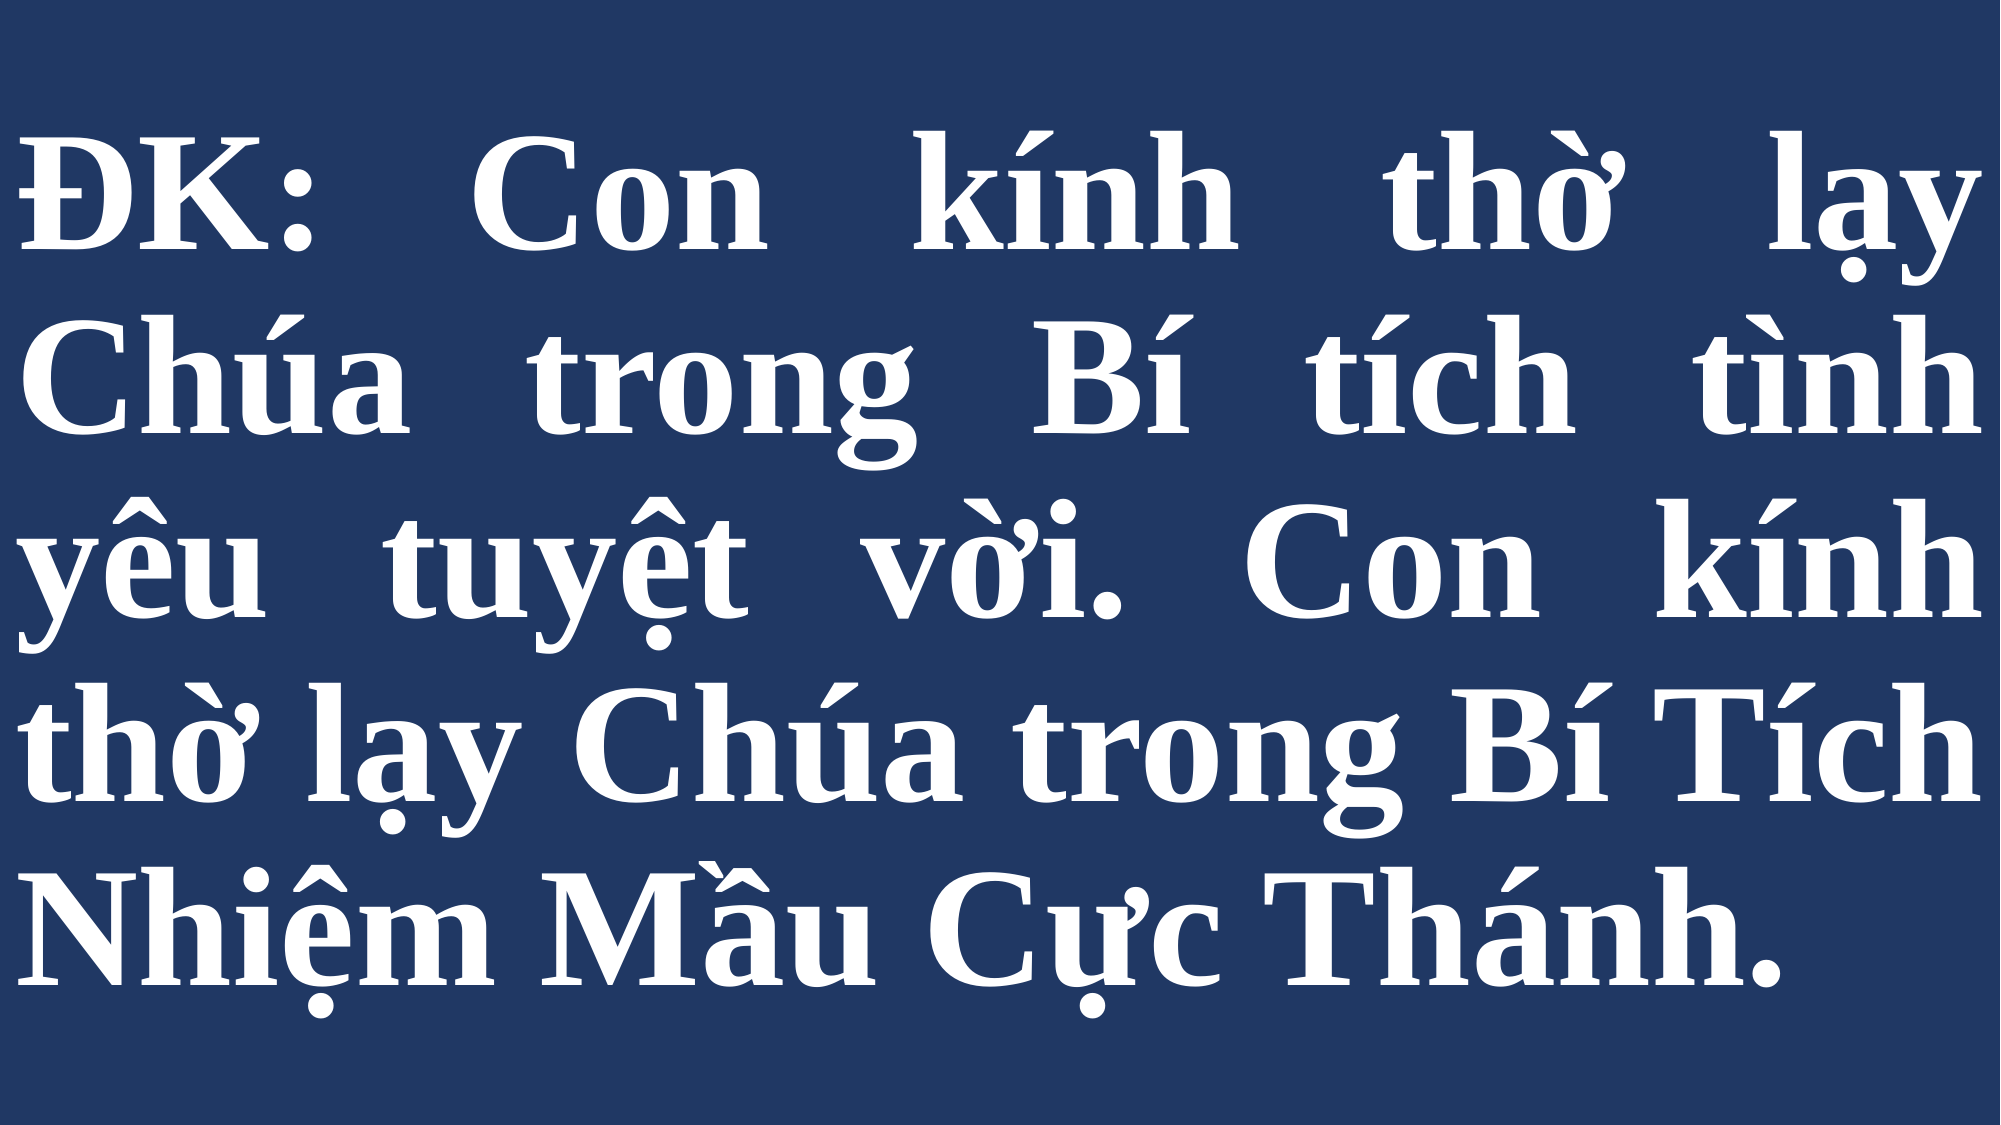

# ĐK: Con kính thờ lạy Chúa trong Bí tích tình yêu tuyệt vời. Con kính thờ lạy Chúa trong Bí Tích Nhiệm Mầu Cực Thánh.